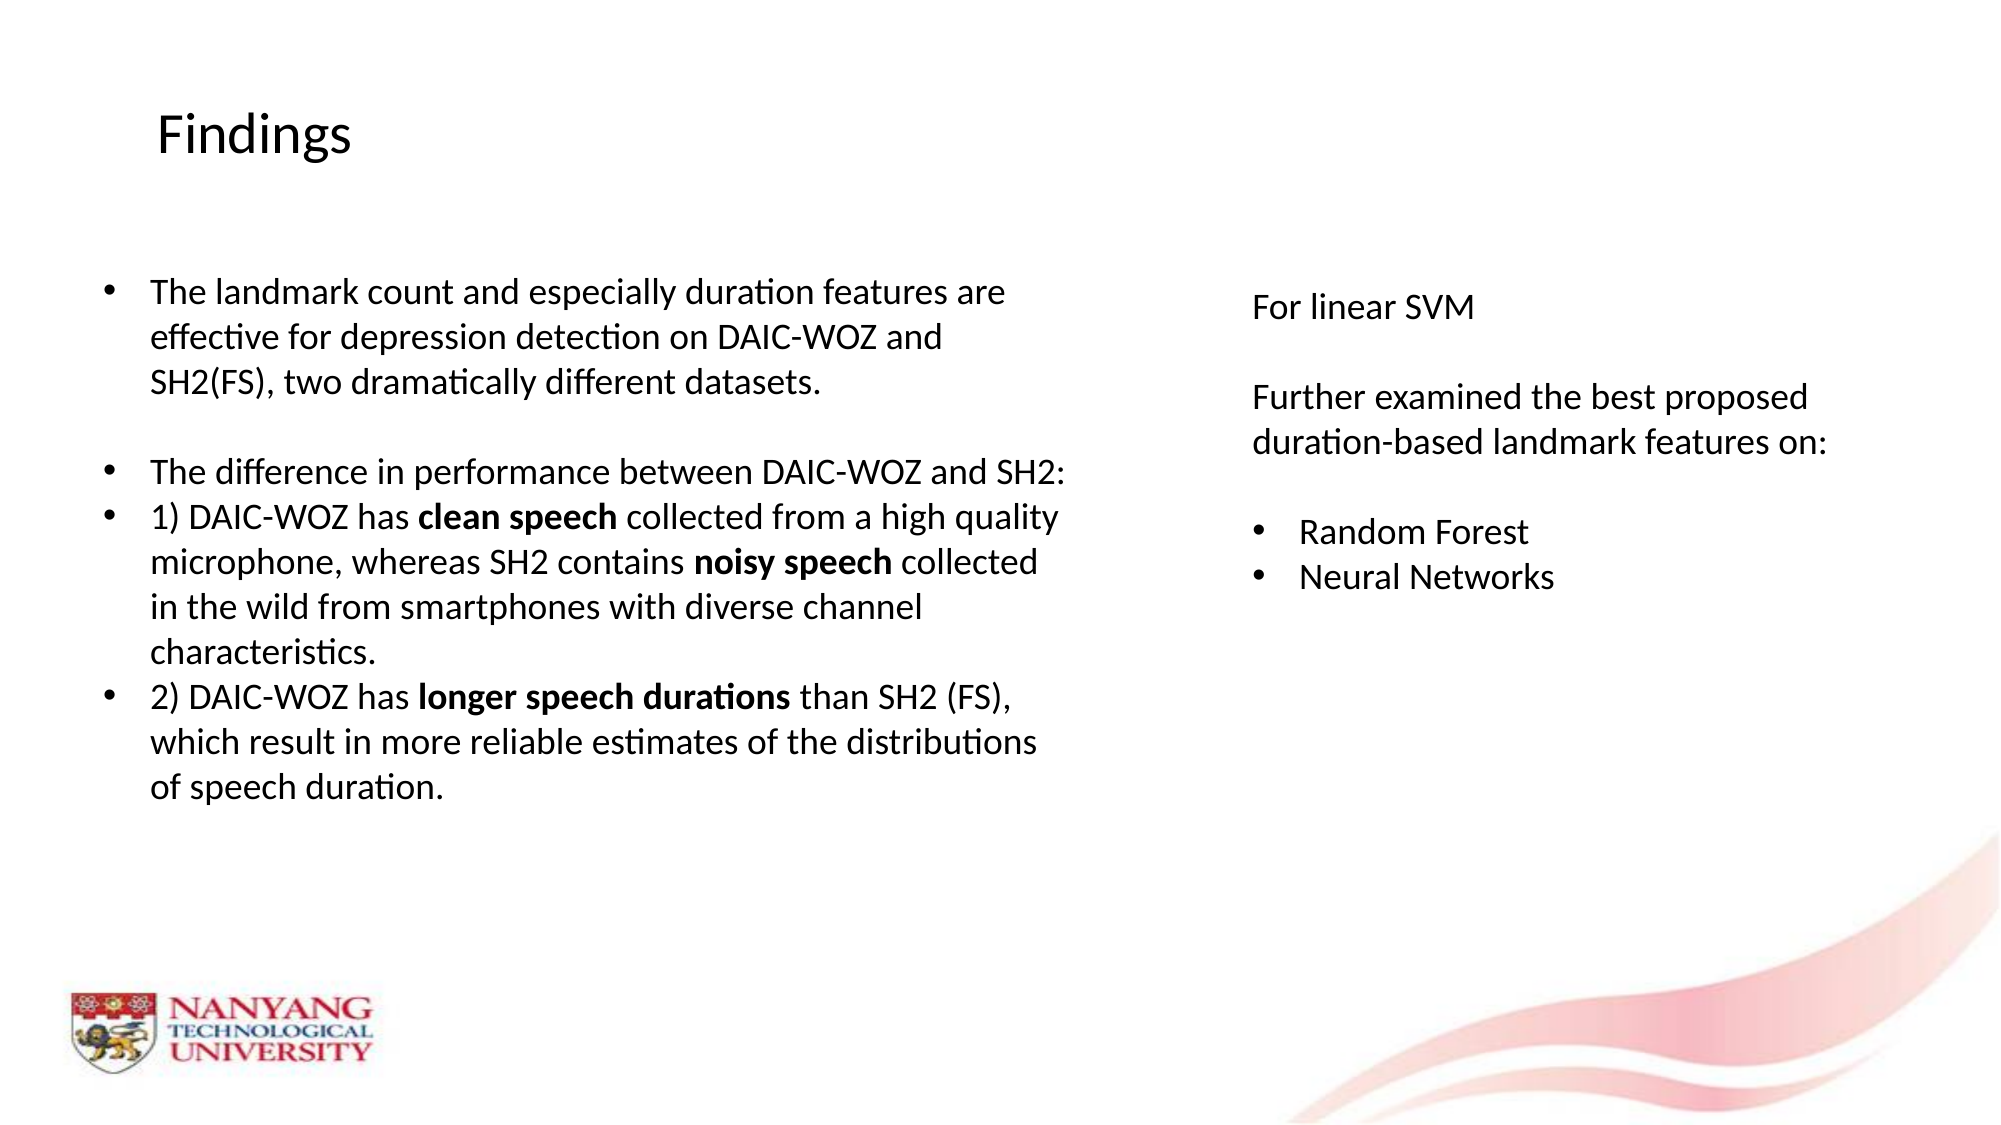

Findings
The landmark count and especially duration features are effective for depression detection on DAIC-WOZ and SH2(FS), two dramatically different datasets.

The difference in performance between DAIC-WOZ and SH2:
1) DAIC-WOZ has clean speech collected from a high quality microphone, whereas SH2 contains noisy speech collected in the wild from smartphones with diverse channel characteristics.
2) DAIC-WOZ has longer speech durations than SH2 (FS), which result in more reliable estimates of the distributions of speech duration.

For linear SVM

Further examined the best proposed duration-based landmark features on:

Random Forest
Neural Networks

93